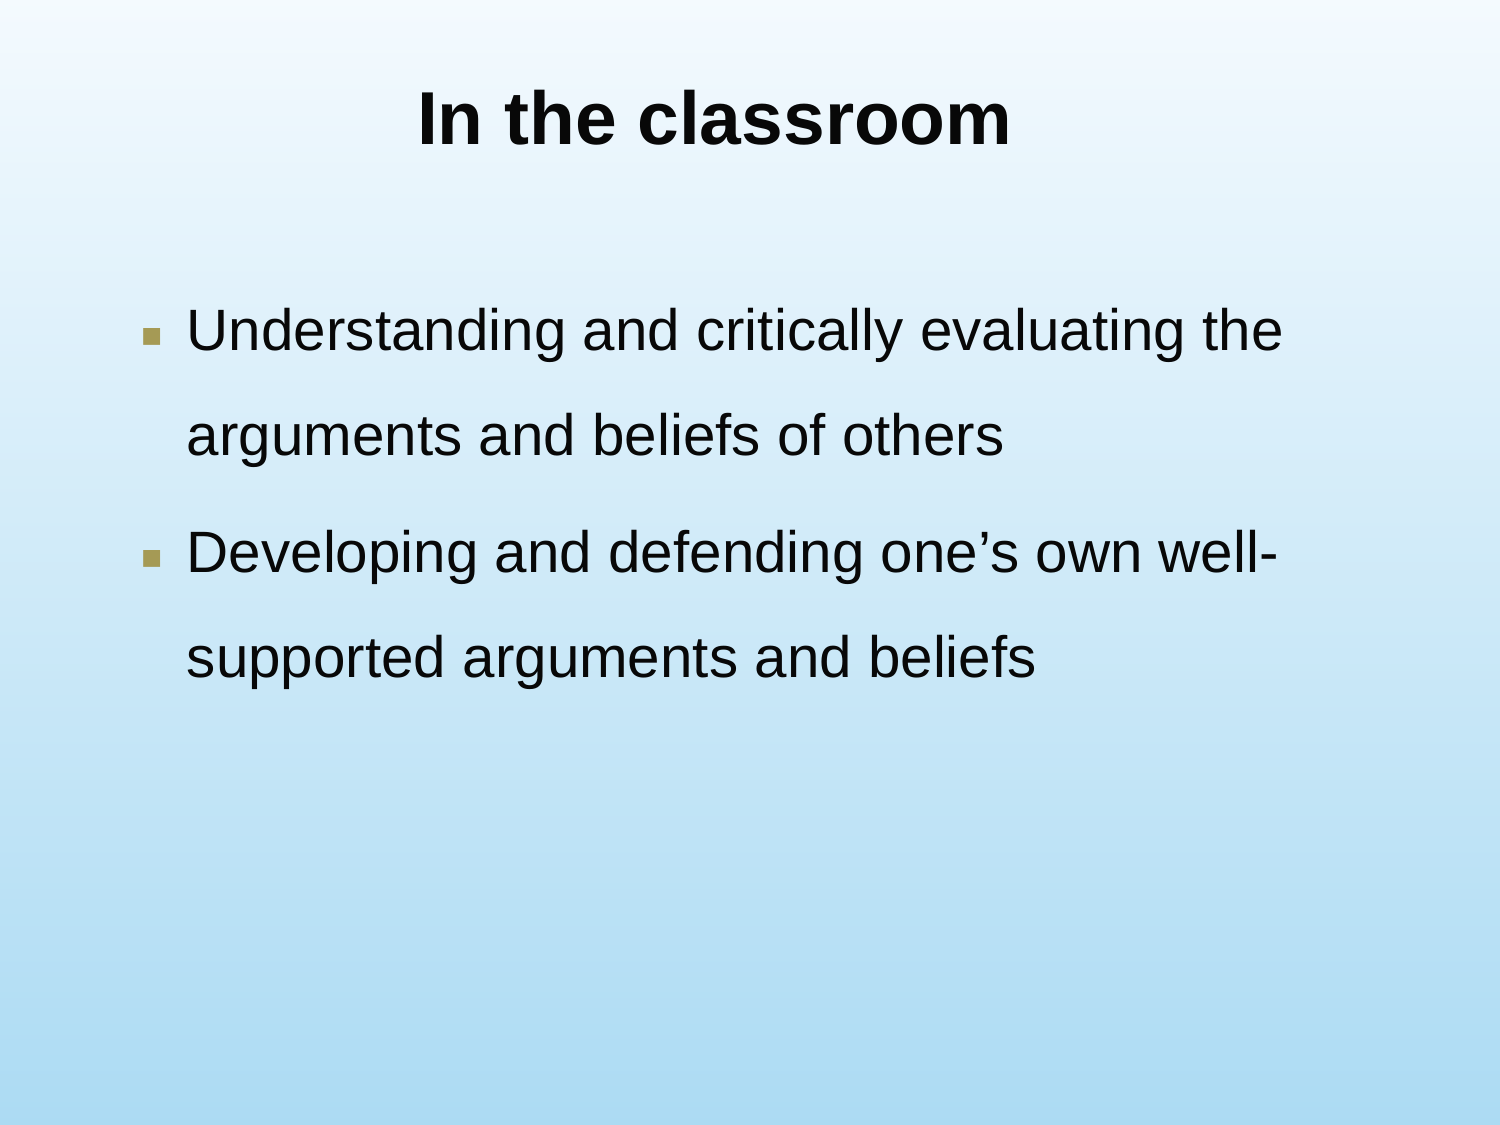

In the classroom
Understanding and critically evaluating the arguments and beliefs of others
Developing and defending one’s own well-supported arguments and beliefs